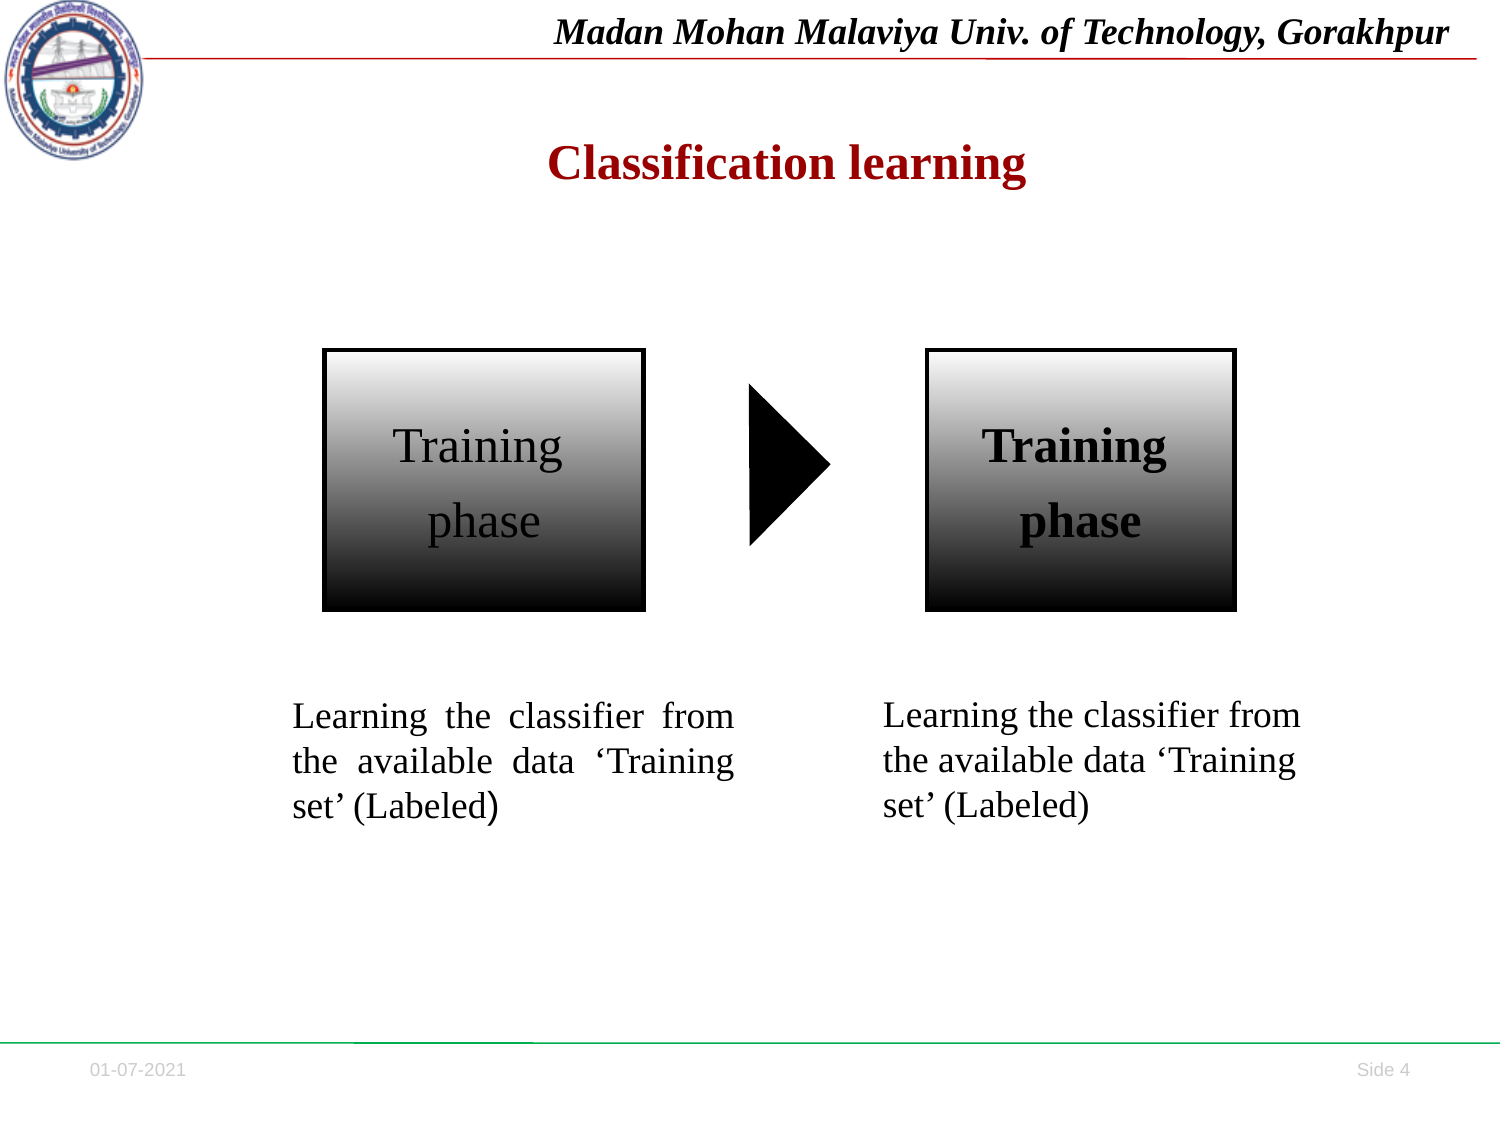

# Classification learning
Training
phase
Training
phase

Learning the classifier from the available data ‘Training set’ (Labeled)
Learning the classifier from the available data ‘Training set’ (Labeled)